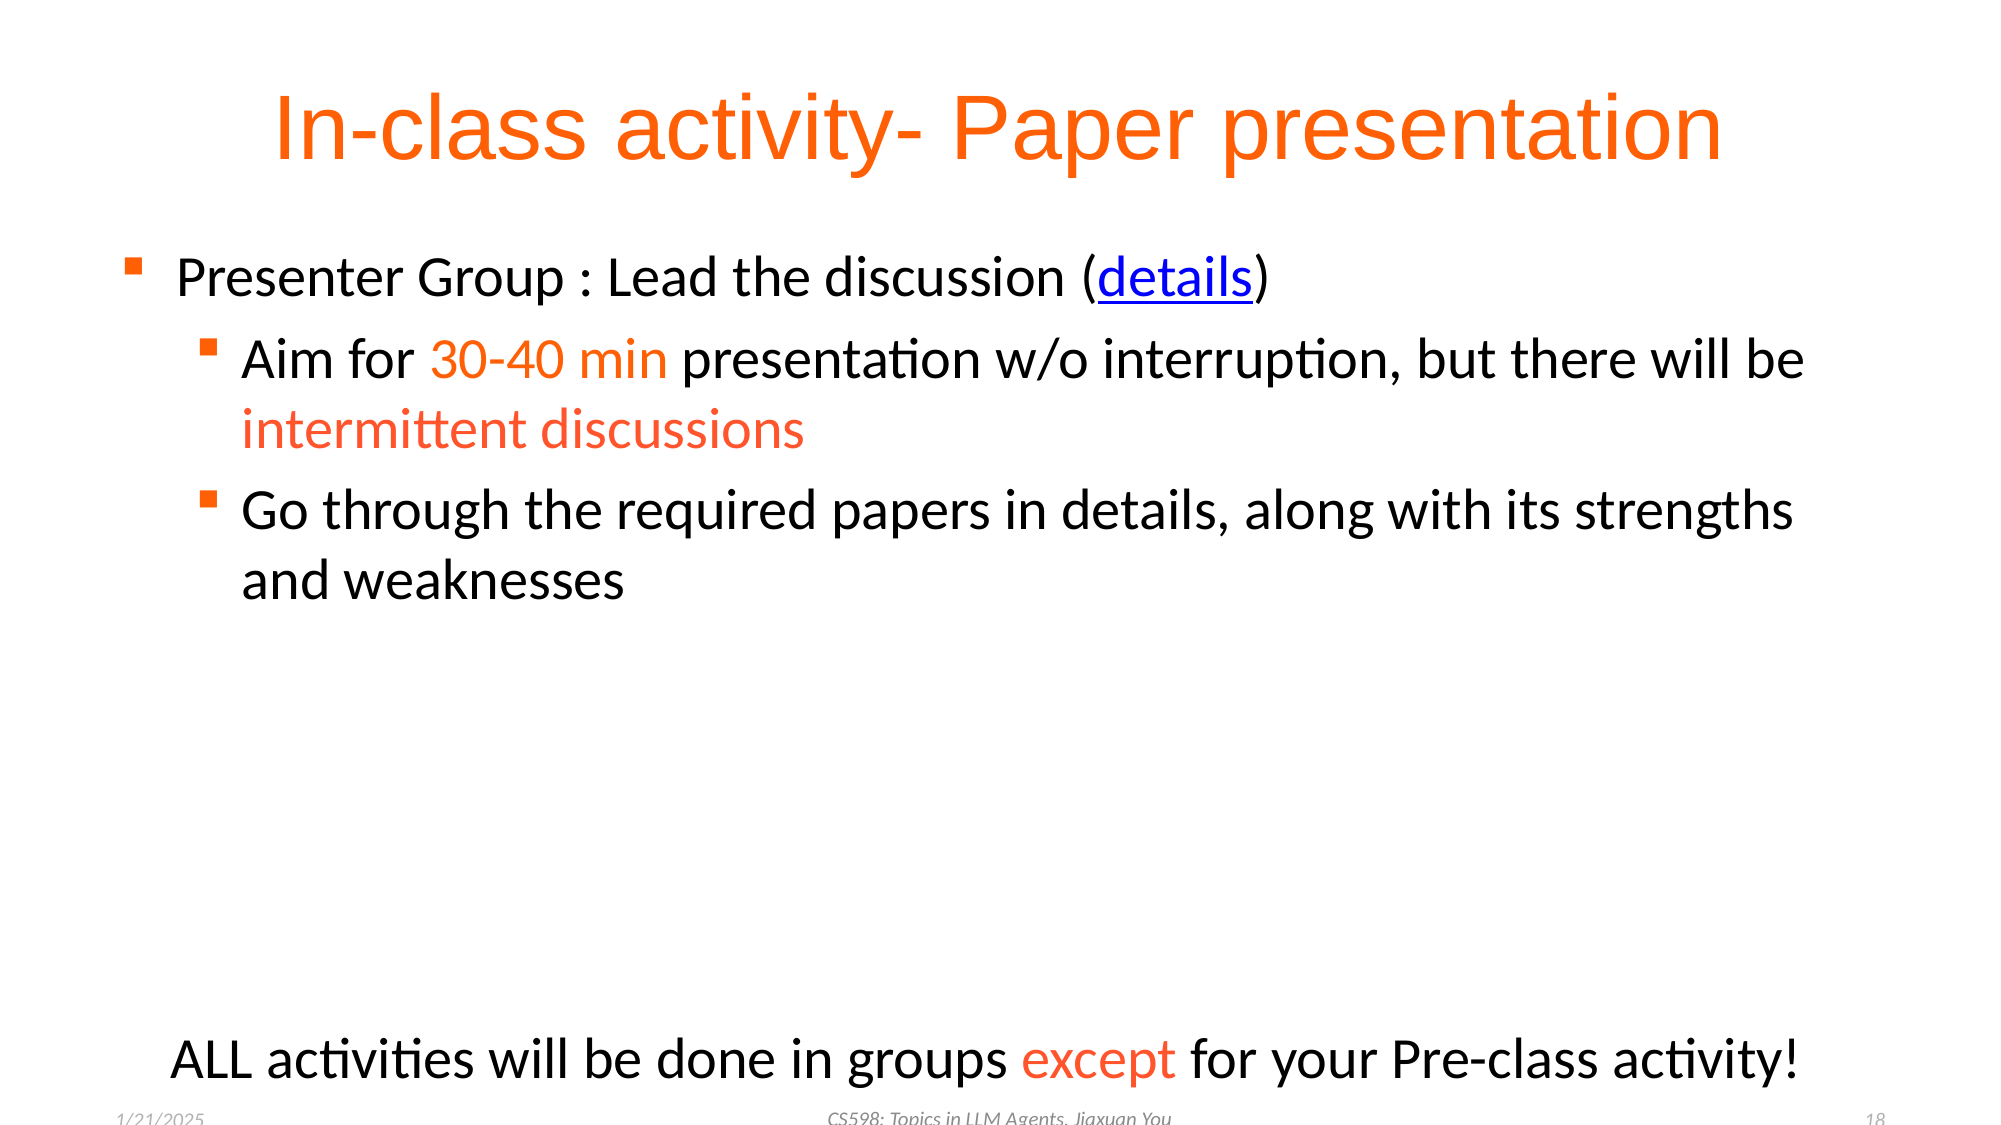

# In-class activity- Paper presentation

Presenter Group : Lead the discussion (details)
Aim for 30-40 min presentation w/o interruption, but there will be intermittent discussions
Go through the required papers in details, along with its strengths and weaknesses

ALL activities will be done in groups except for your Pre-class activity!
CS598: Topics in LLM Agents, Jiaxuan You
1/21/2025
18